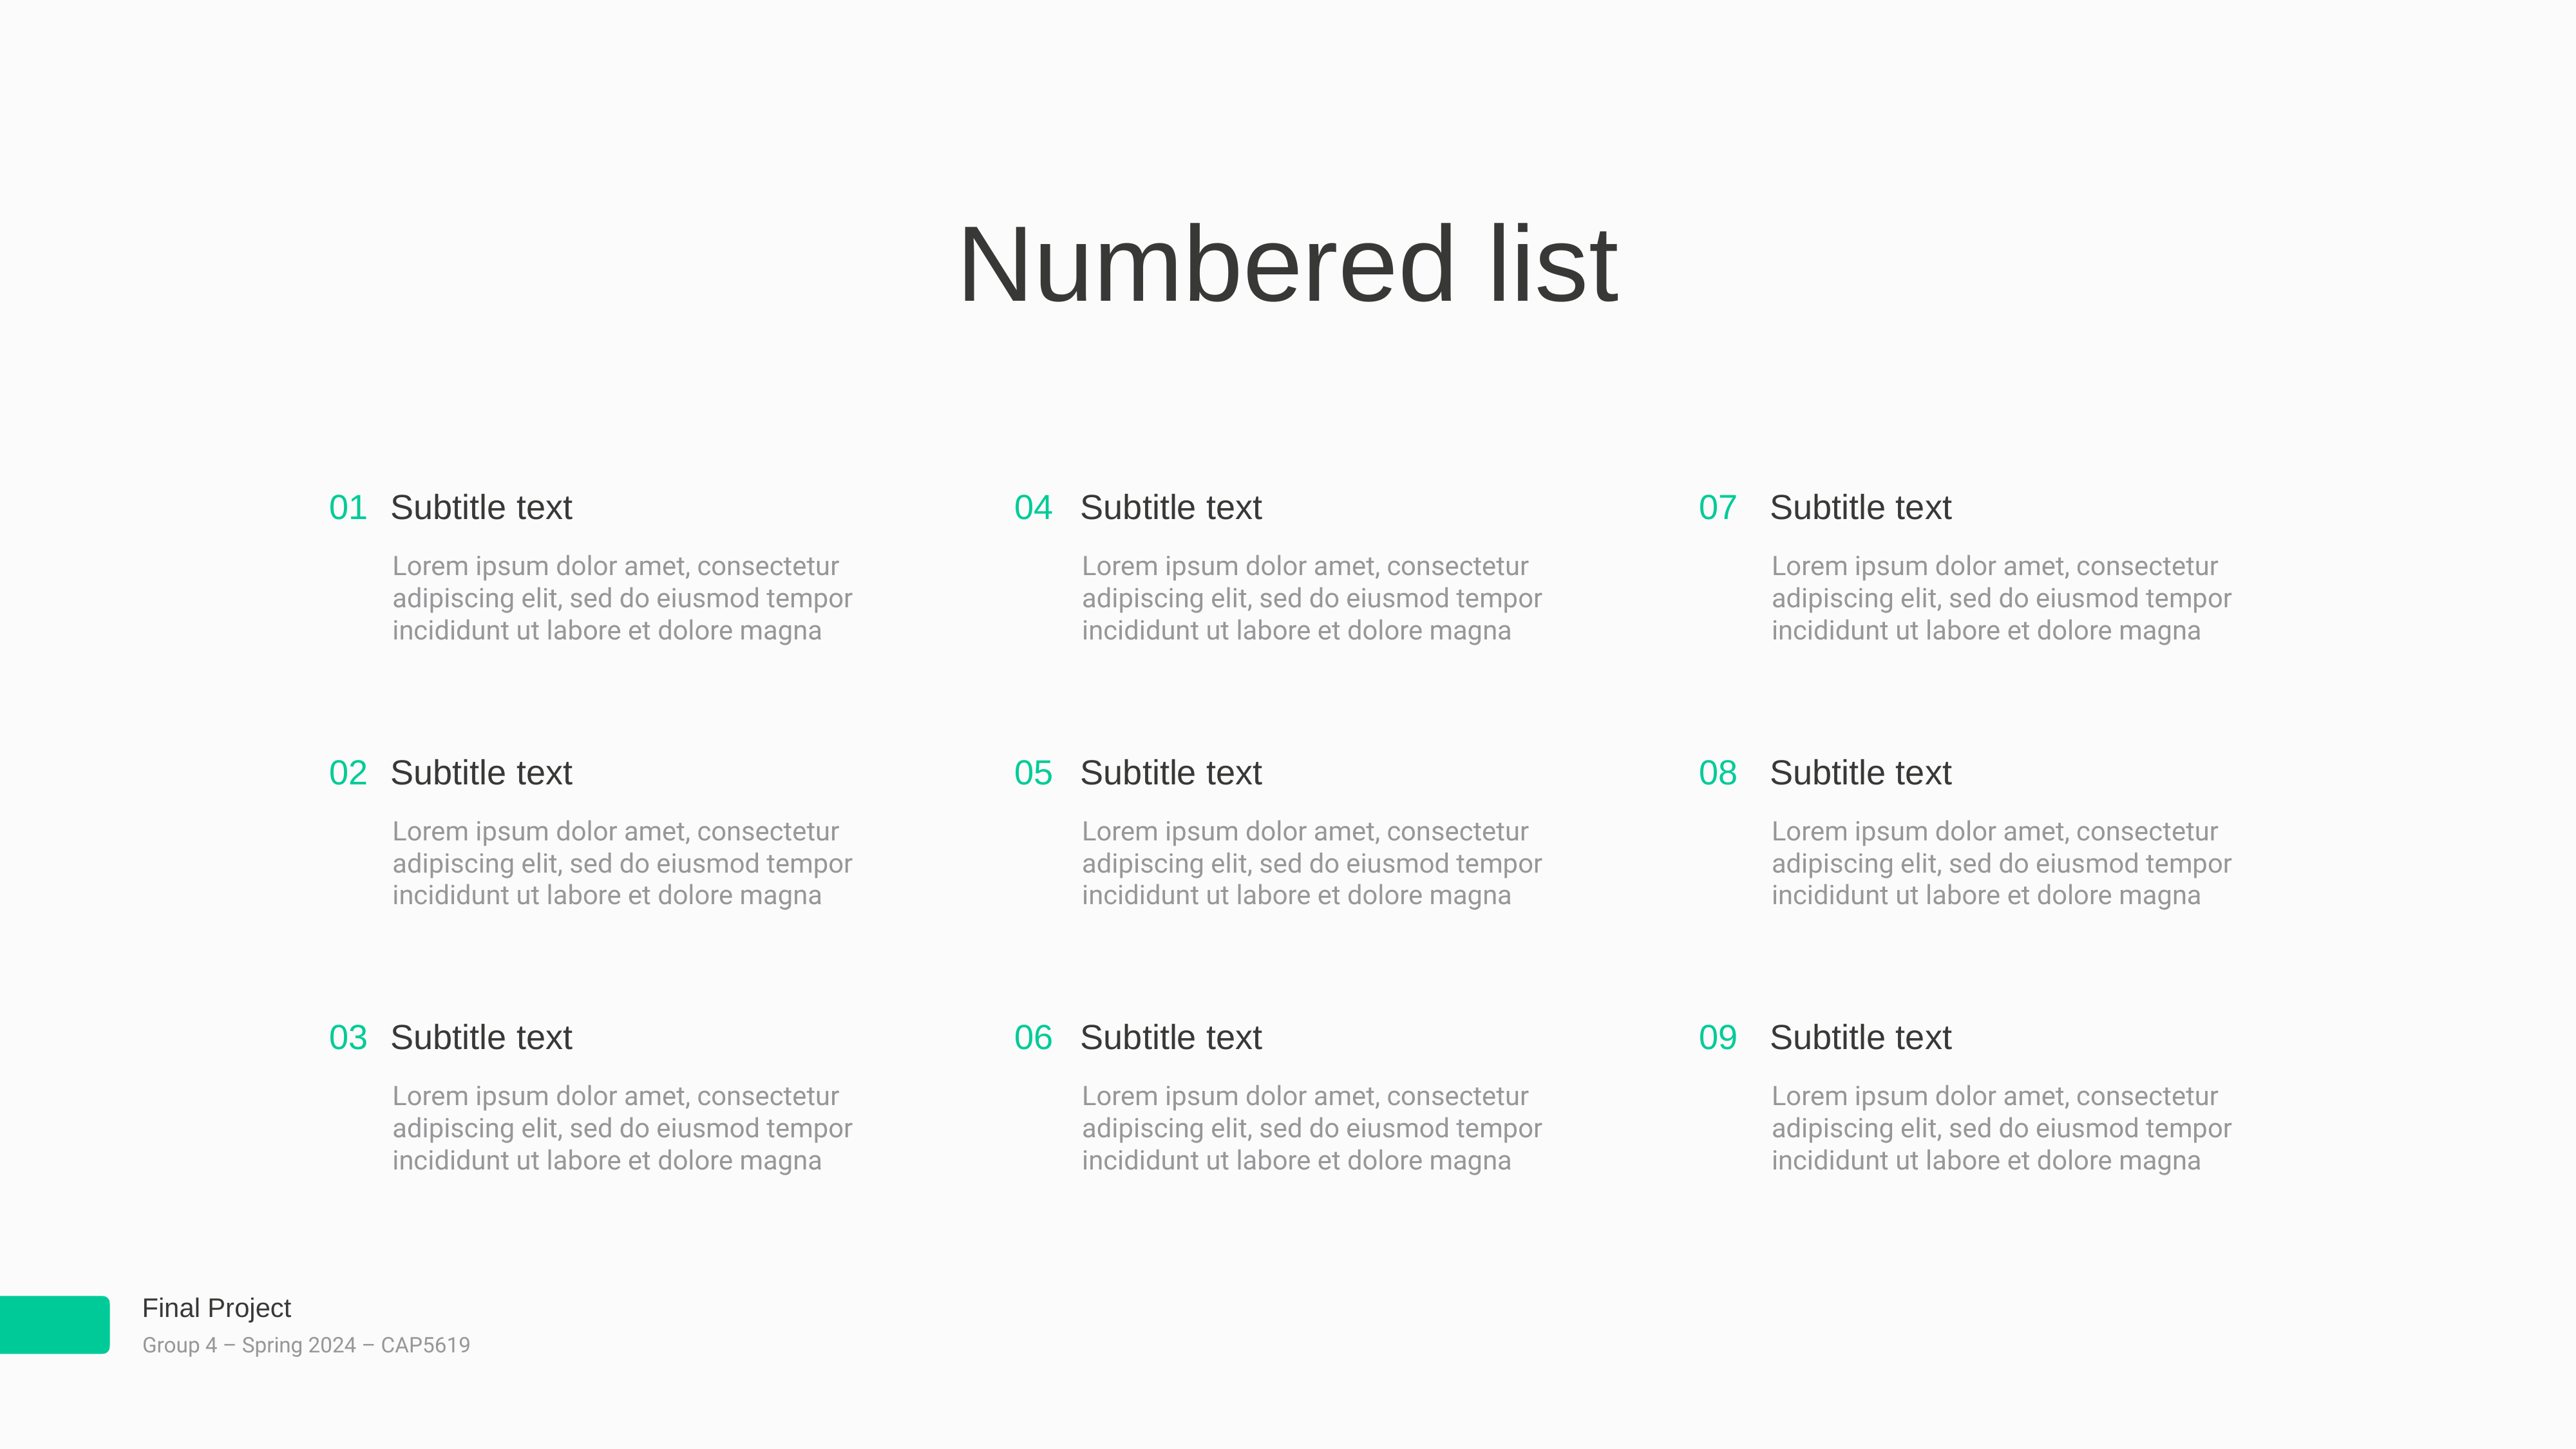

Numbered list
01
Subtitle text
04
Subtitle text
07
Subtitle text
Lorem ipsum dolor amet, consectetur adipiscing elit, sed do eiusmod tempor incididunt ut labore et dolore magna
Lorem ipsum dolor amet, consectetur adipiscing elit, sed do eiusmod tempor incididunt ut labore et dolore magna
Lorem ipsum dolor amet, consectetur adipiscing elit, sed do eiusmod tempor incididunt ut labore et dolore magna
02
Subtitle text
05
Subtitle text
08
Subtitle text
Lorem ipsum dolor amet, consectetur adipiscing elit, sed do eiusmod tempor incididunt ut labore et dolore magna
Lorem ipsum dolor amet, consectetur adipiscing elit, sed do eiusmod tempor incididunt ut labore et dolore magna
Lorem ipsum dolor amet, consectetur adipiscing elit, sed do eiusmod tempor incididunt ut labore et dolore magna
03
Subtitle text
06
Subtitle text
09
Subtitle text
Lorem ipsum dolor amet, consectetur adipiscing elit, sed do eiusmod tempor incididunt ut labore et dolore magna
Lorem ipsum dolor amet, consectetur adipiscing elit, sed do eiusmod tempor incididunt ut labore et dolore magna
Lorem ipsum dolor amet, consectetur adipiscing elit, sed do eiusmod tempor incididunt ut labore et dolore magna